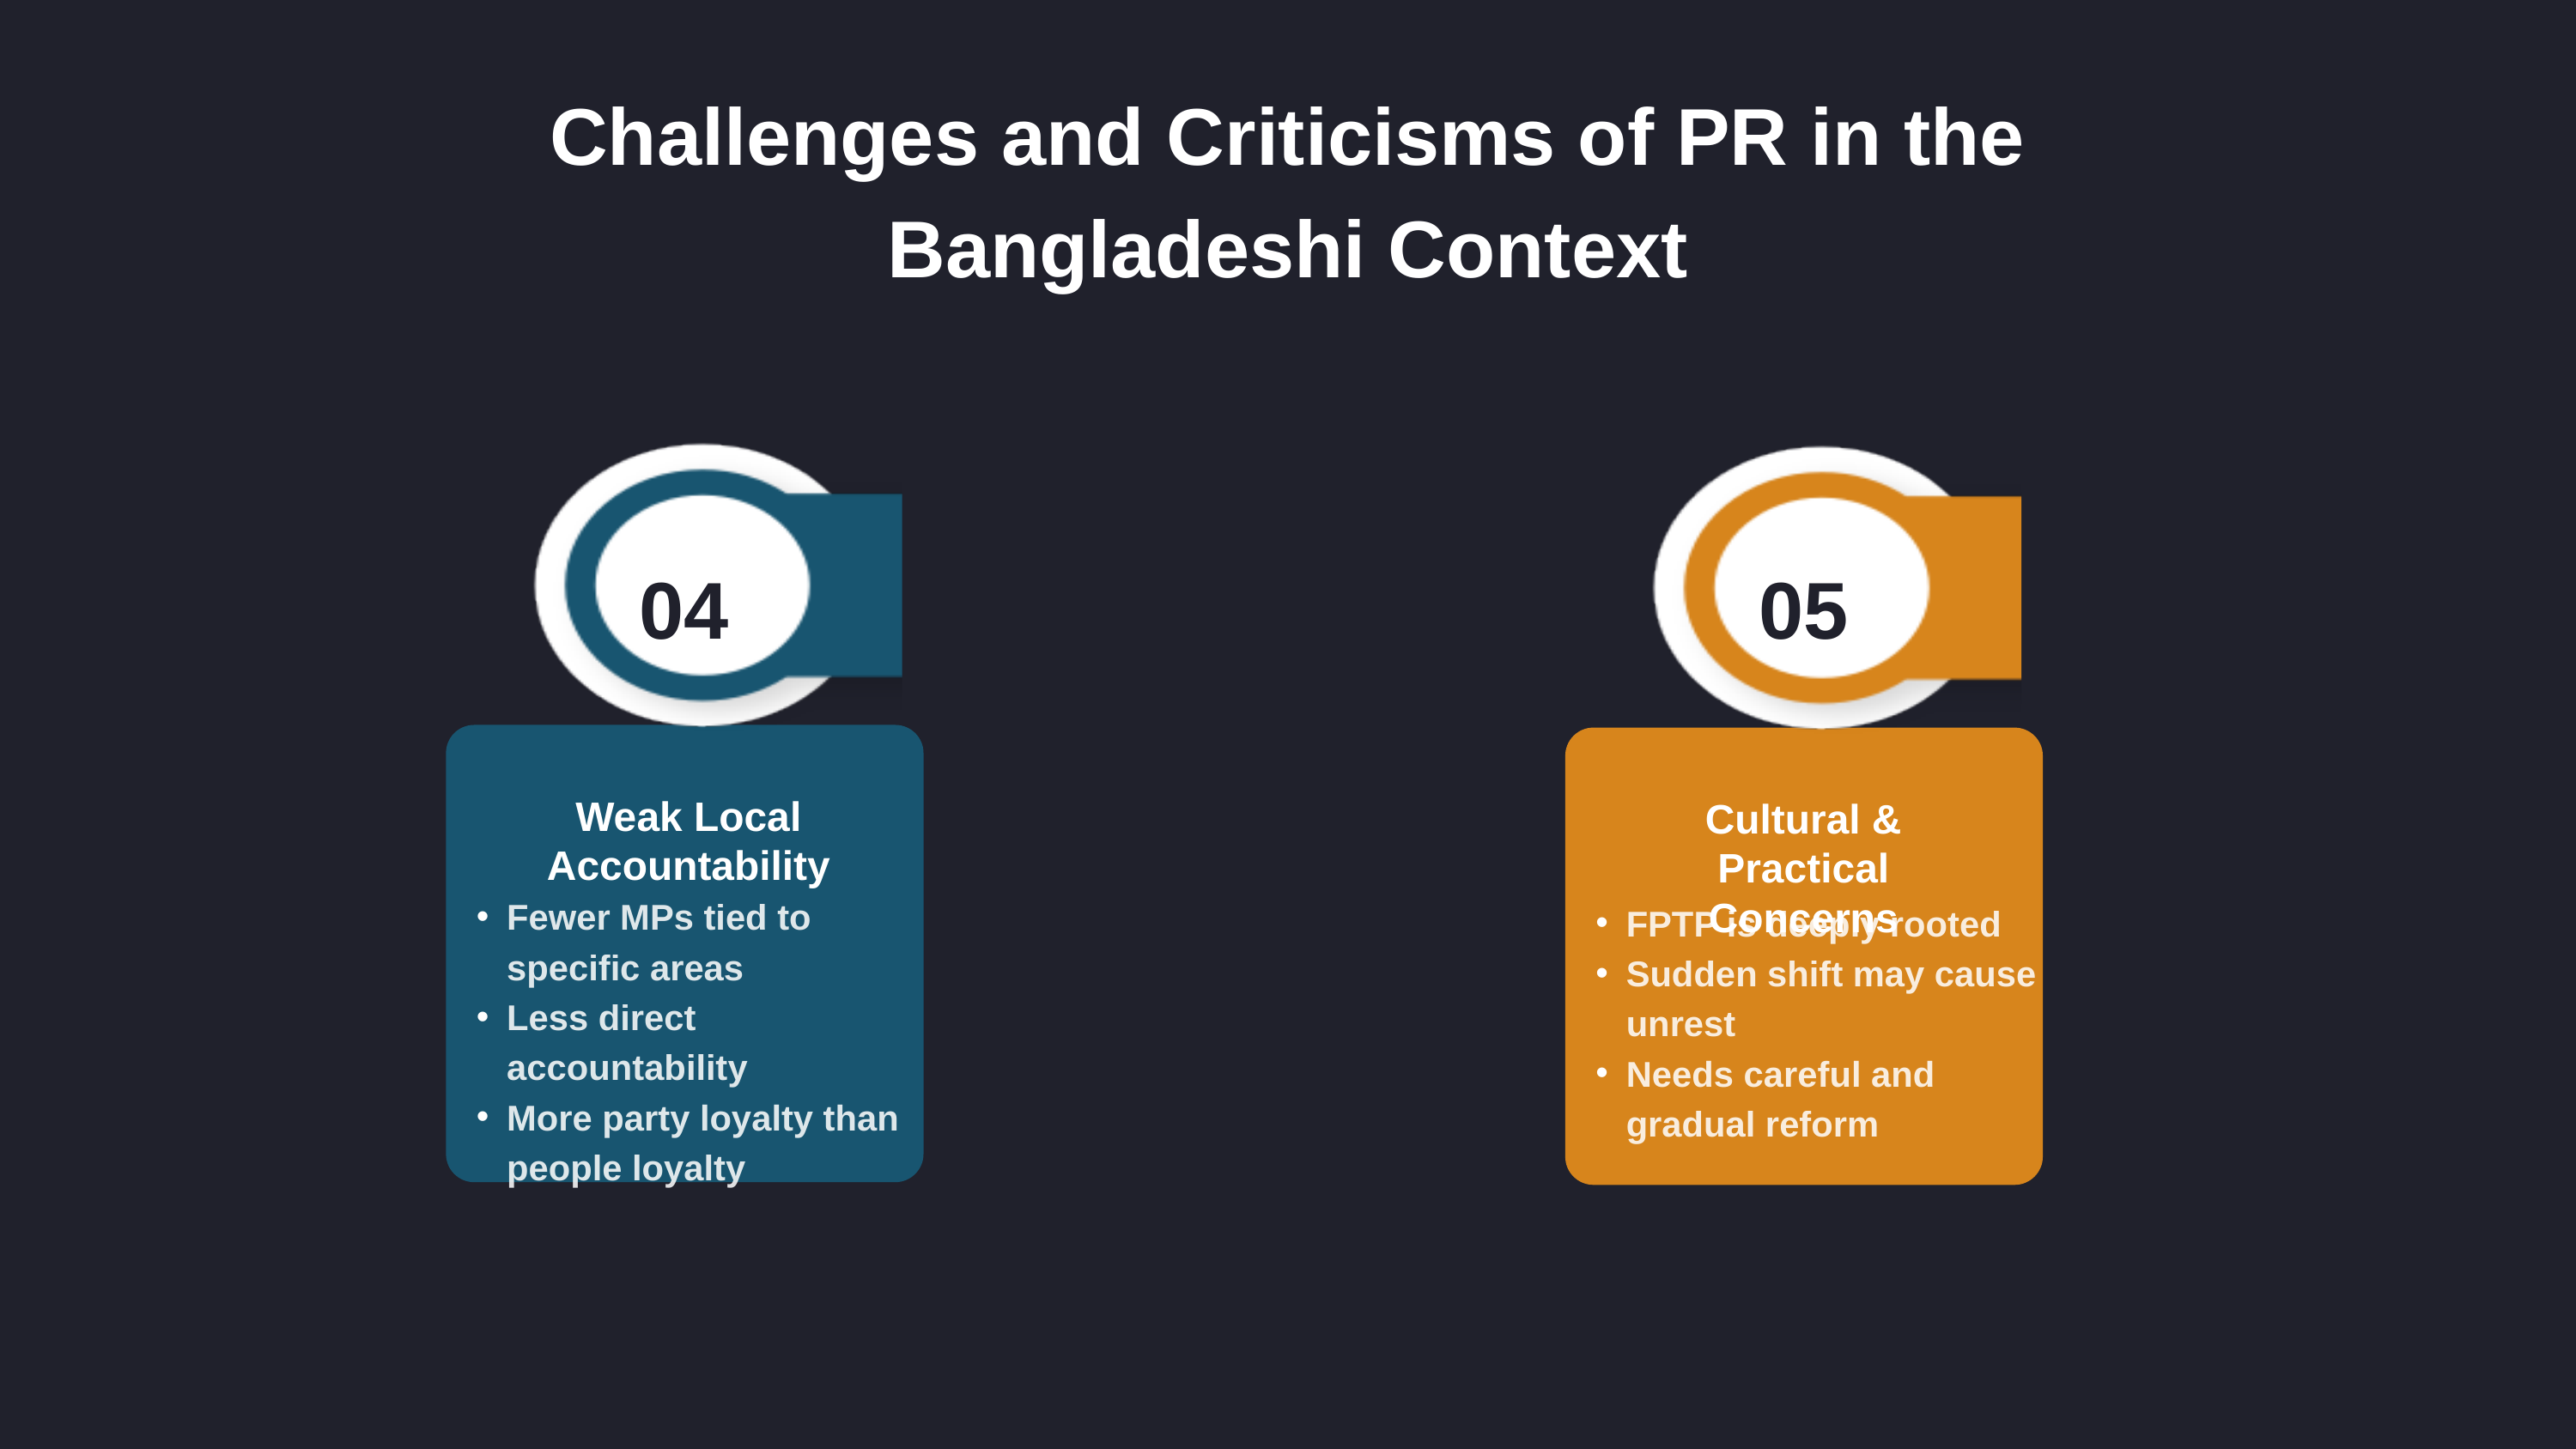

Challenges and Criticisms of PR in the Bangladeshi Context

04
05

Weak Local Accountability
Cultural & Practical Concerns
Fewer MPs tied to specific areas
Less direct accountability
More party loyalty than people loyalty

FPTP is deeply rooted
Sudden shift may cause unrest
Needs careful and gradual reform